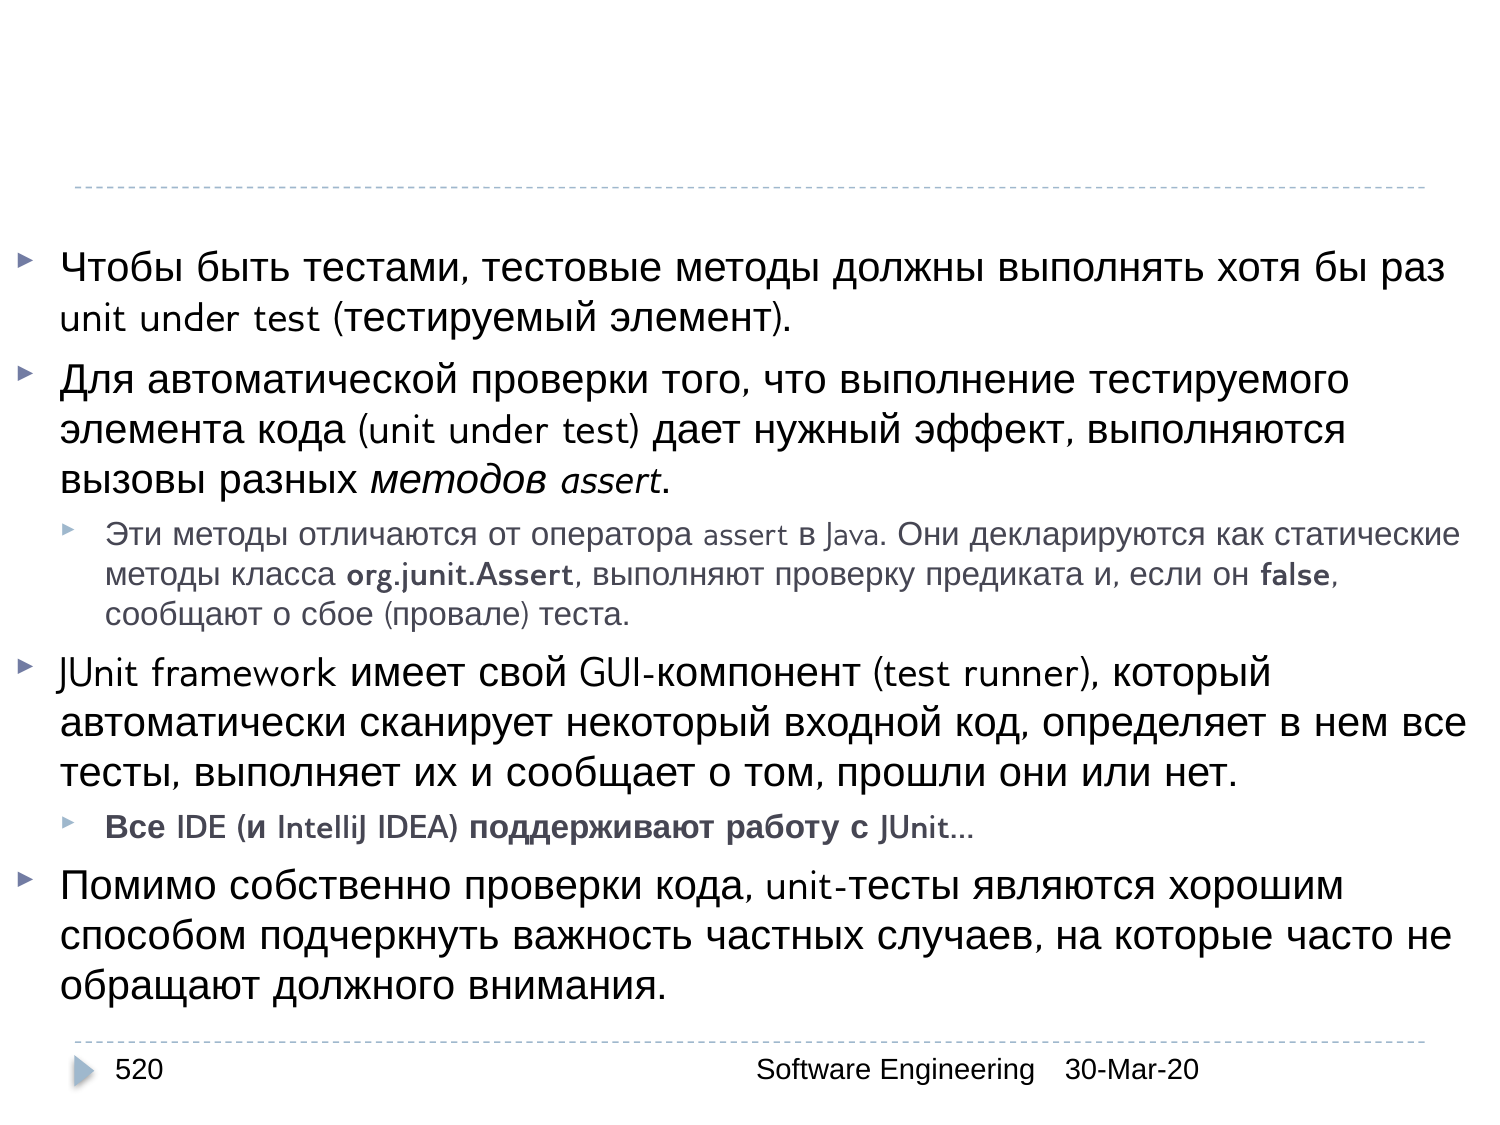

Чтобы быть тестами, тестовые методы должны выполнять хотя бы раз unit under test (тестируемый элемент).
Для автоматической проверки того, что выполнение тестируемого элемента кода (unit under test) дает нужный эффект, выполняются вызовы разных методов assert.
Эти методы отличаются от оператора assert в Java. Они декларируются как статические методы класса org.junit.Assert, выполняют проверку предиката и, если он false, сообщают о сбое (провале) теста.
JUnit framework имеет свой GUI-компонент (test runner), который автоматически сканирует некоторый входной код, определяет в нем все тесты, выполняет их и сообщает о том, прошли они или нет.
Все IDE (и IntelliJ IDEA) поддерживают работу с JUnit…
Помимо собственно проверки кода, unit-тесты являются хорошим способом подчеркнуть важность частных случаев, на которые часто не обращают должного внимания.
520
Software Engineering
30-Mar-20